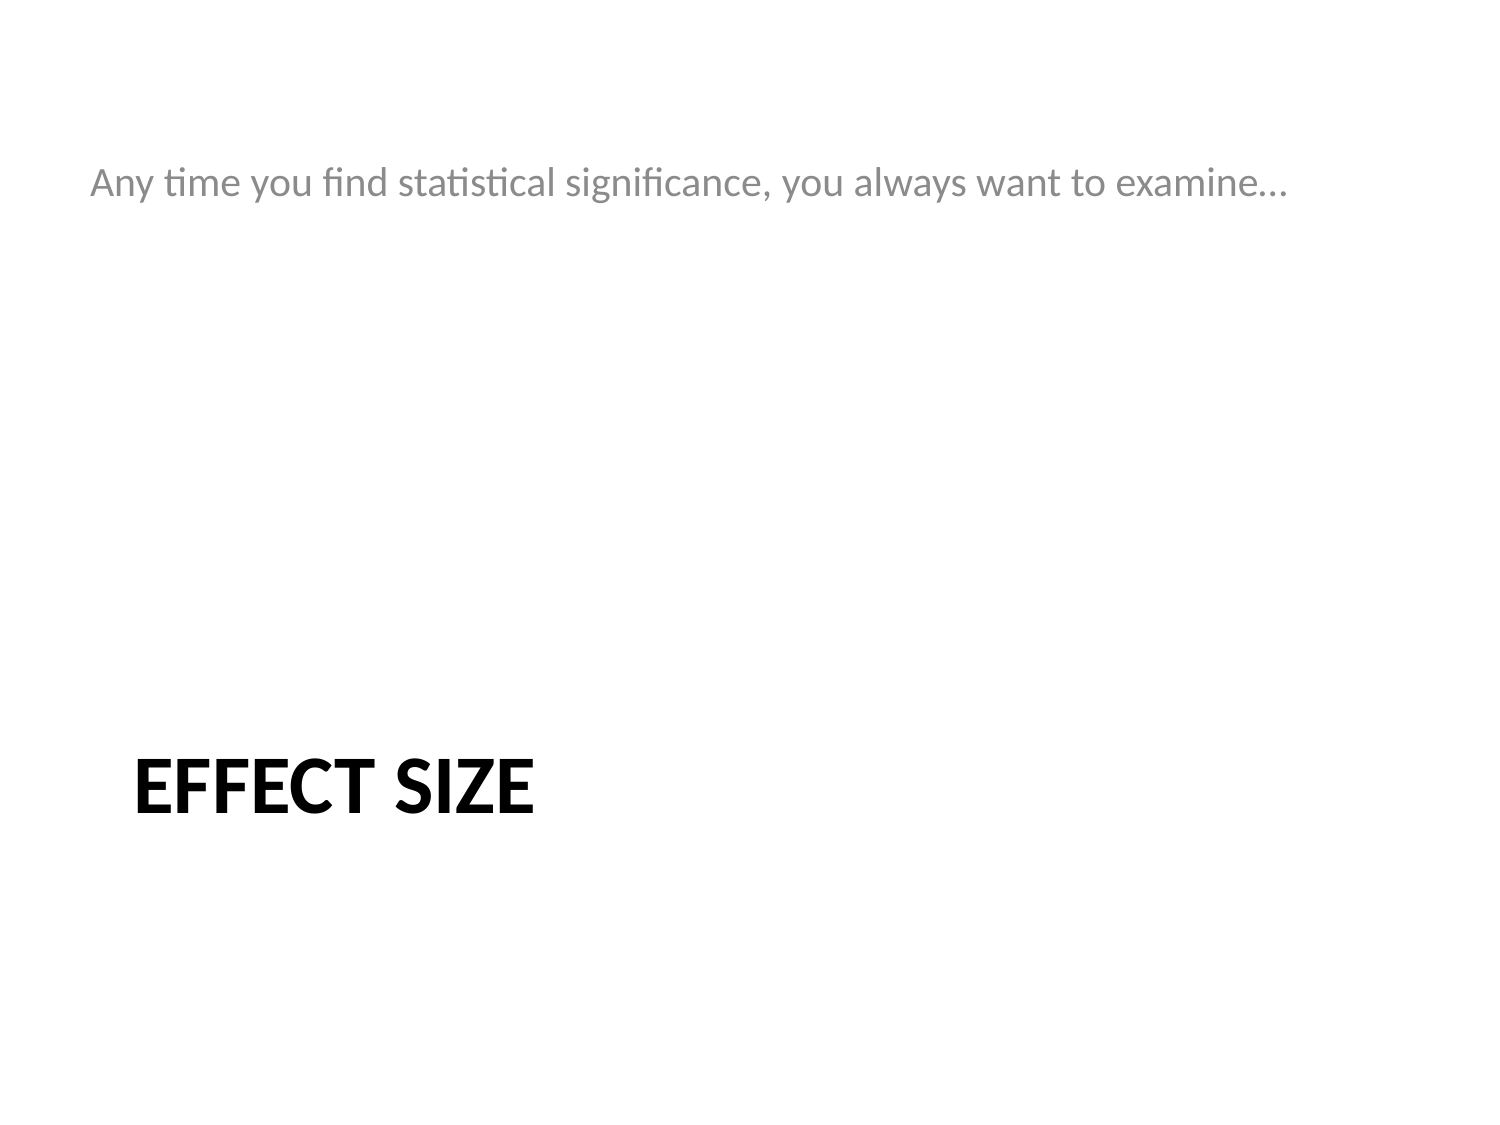

Any time you find statistical significance, you always want to examine…
# Effect size